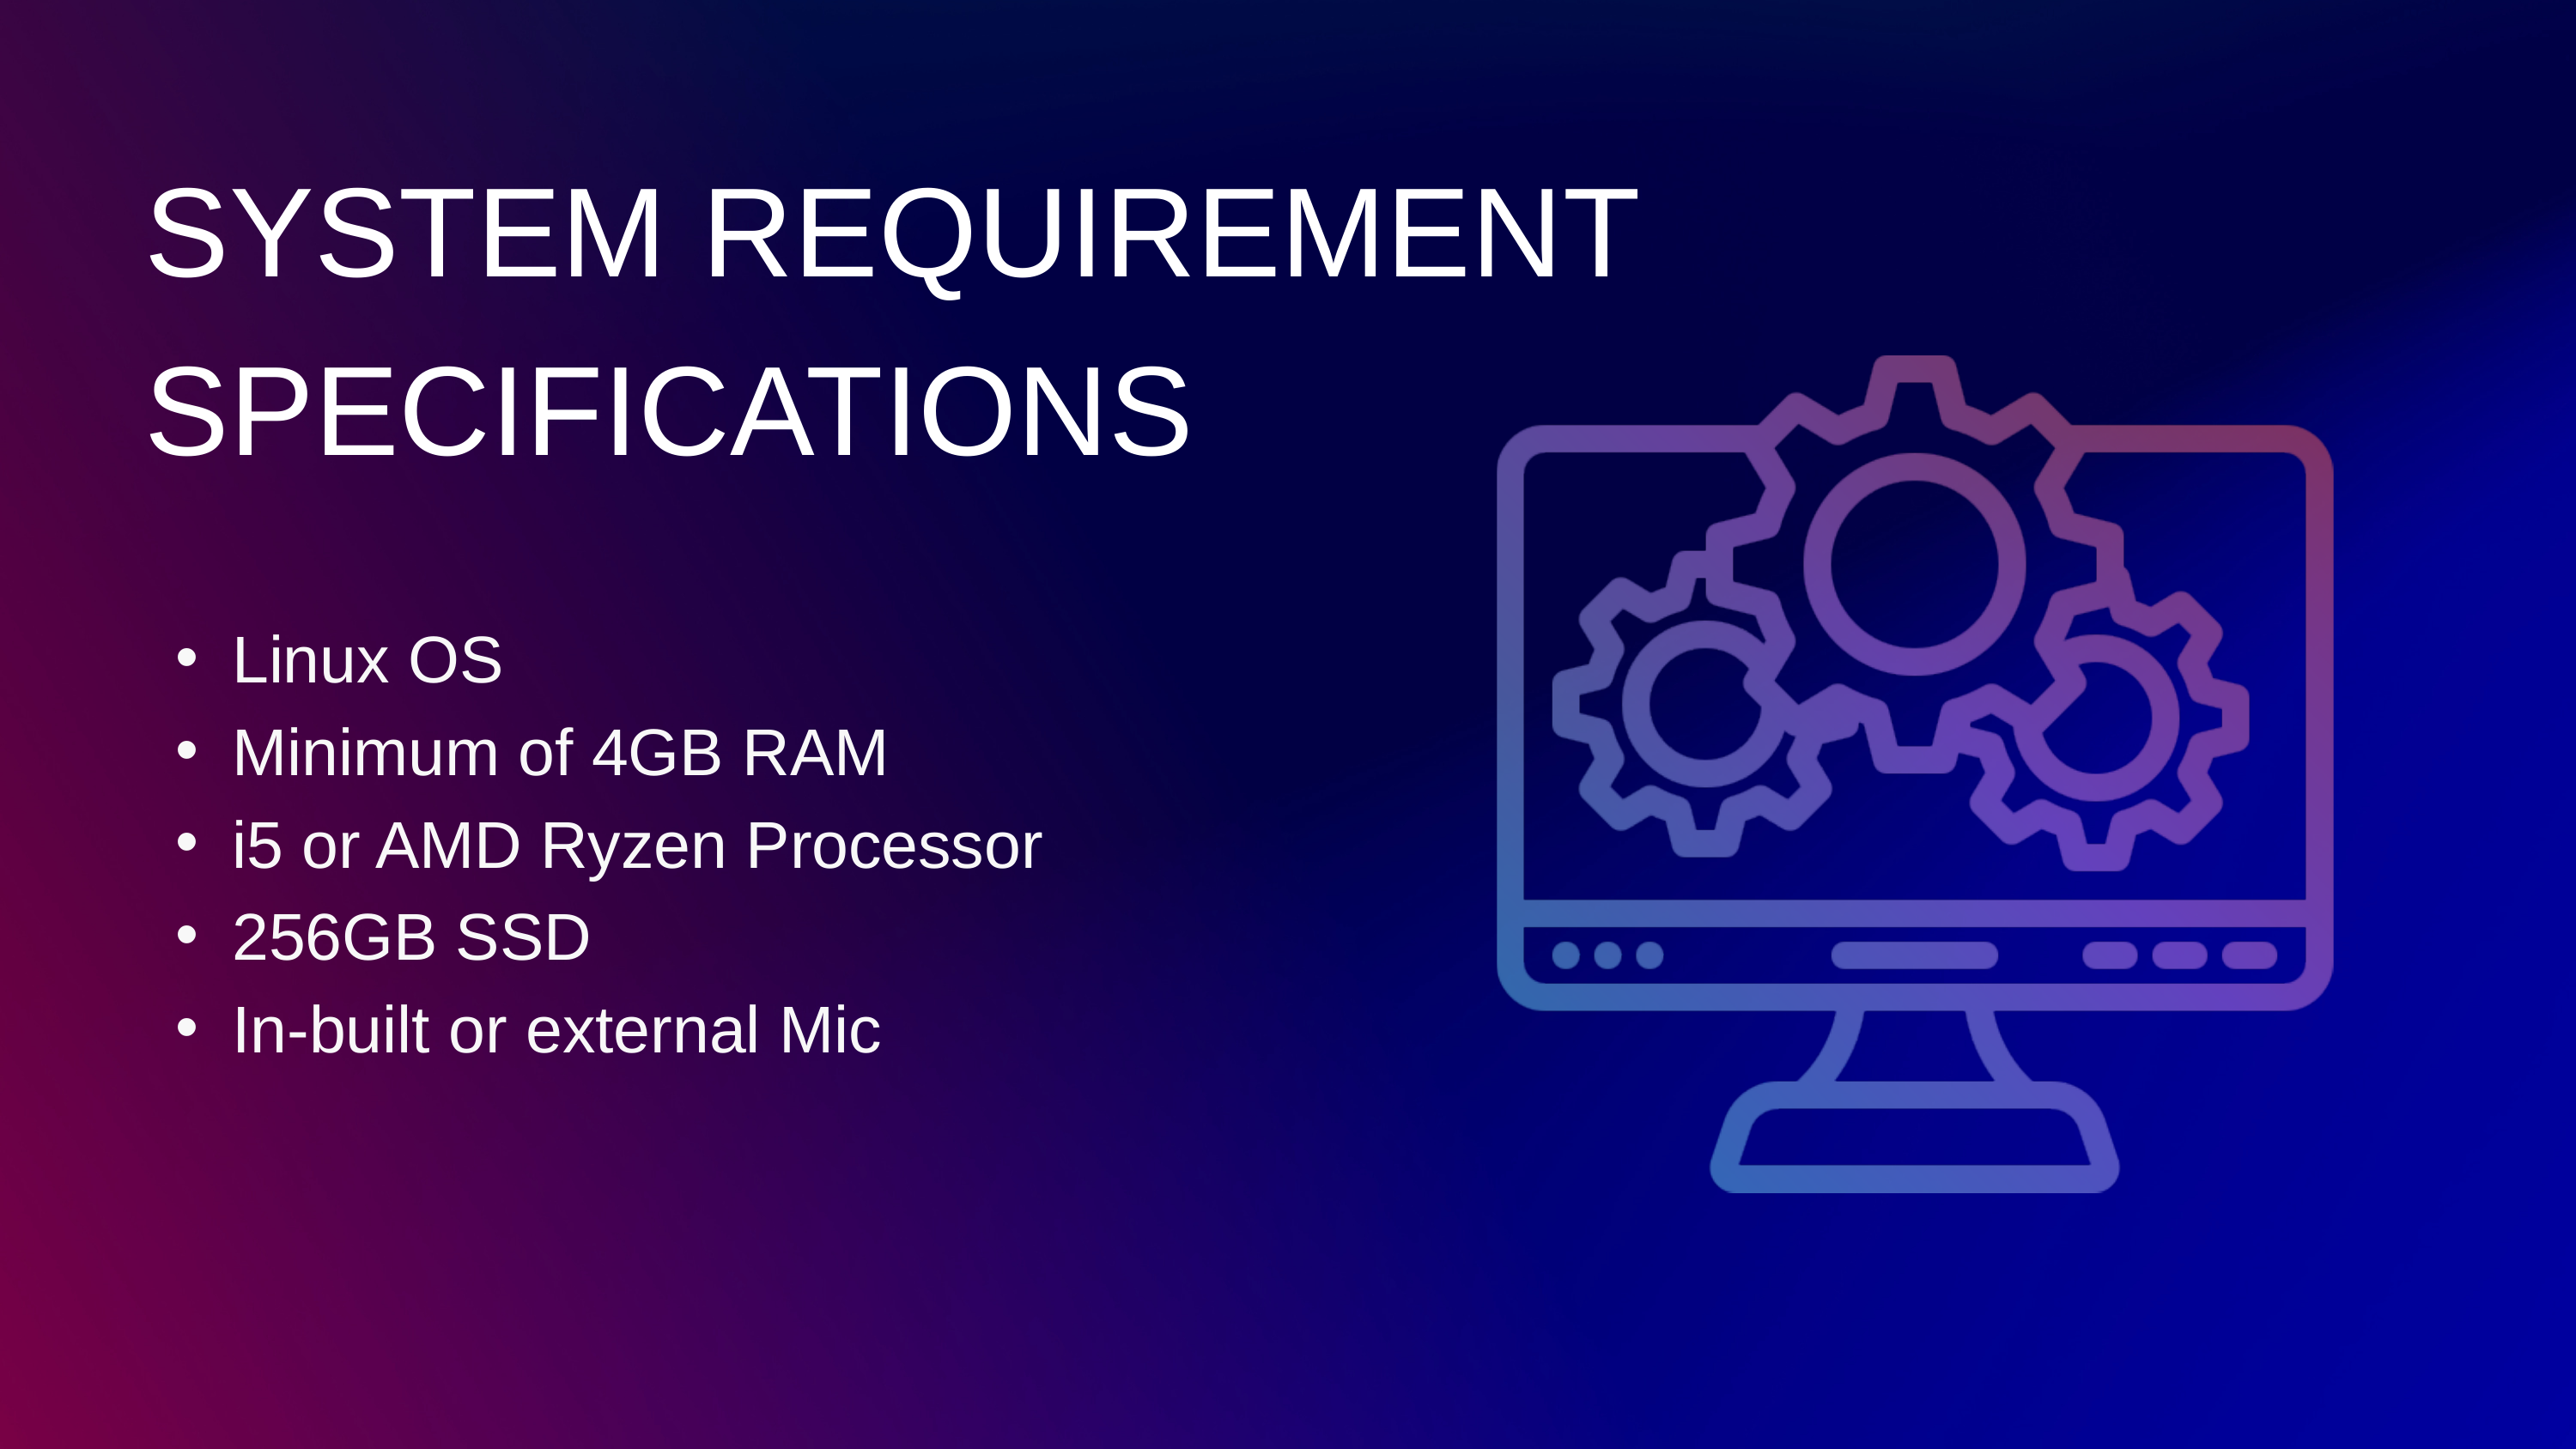

SYSTEM REQUIREMENT SPECIFICATIONS

Linux OS
Minimum of 4GB RAM
i5 or AMD Ryzen Processor
256GB SSD
In-built or external Mic